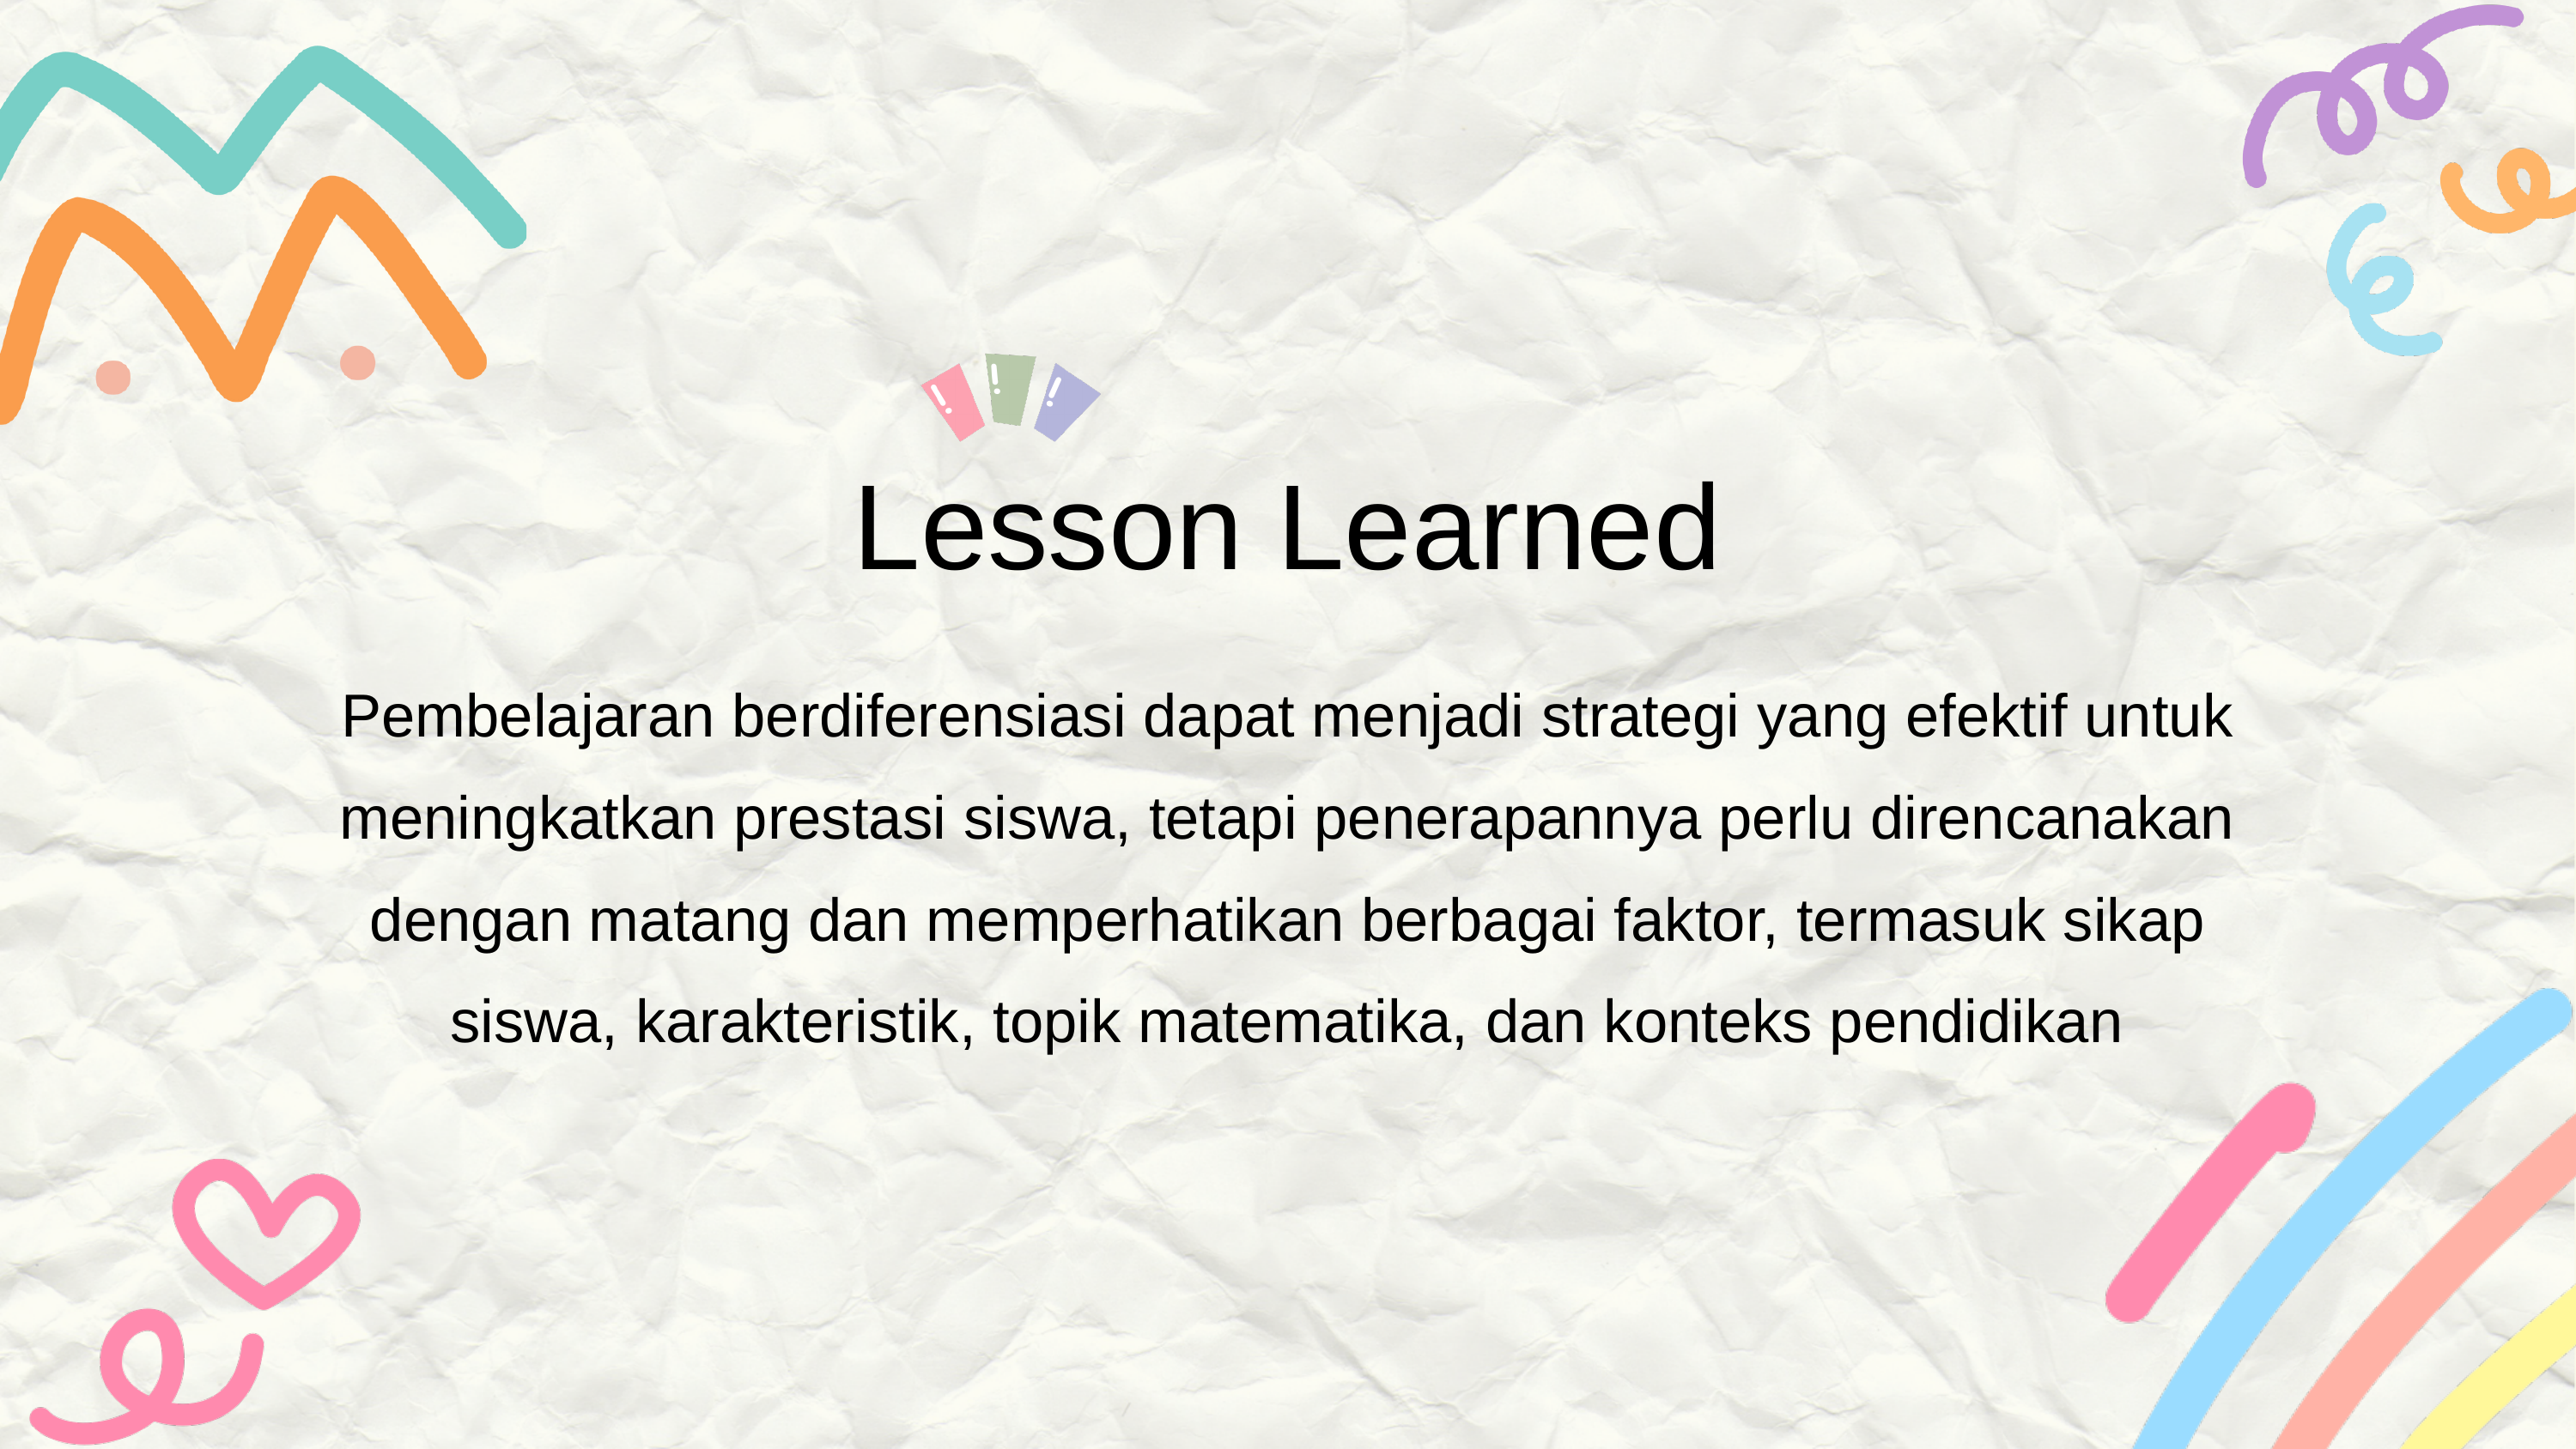

Lesson Learned
Pembelajaran berdiferensiasi dapat menjadi strategi yang efektif untuk meningkatkan prestasi siswa, tetapi penerapannya perlu direncanakan dengan matang dan memperhatikan berbagai faktor, termasuk sikap siswa, karakteristik, topik matematika, dan konteks pendidikan